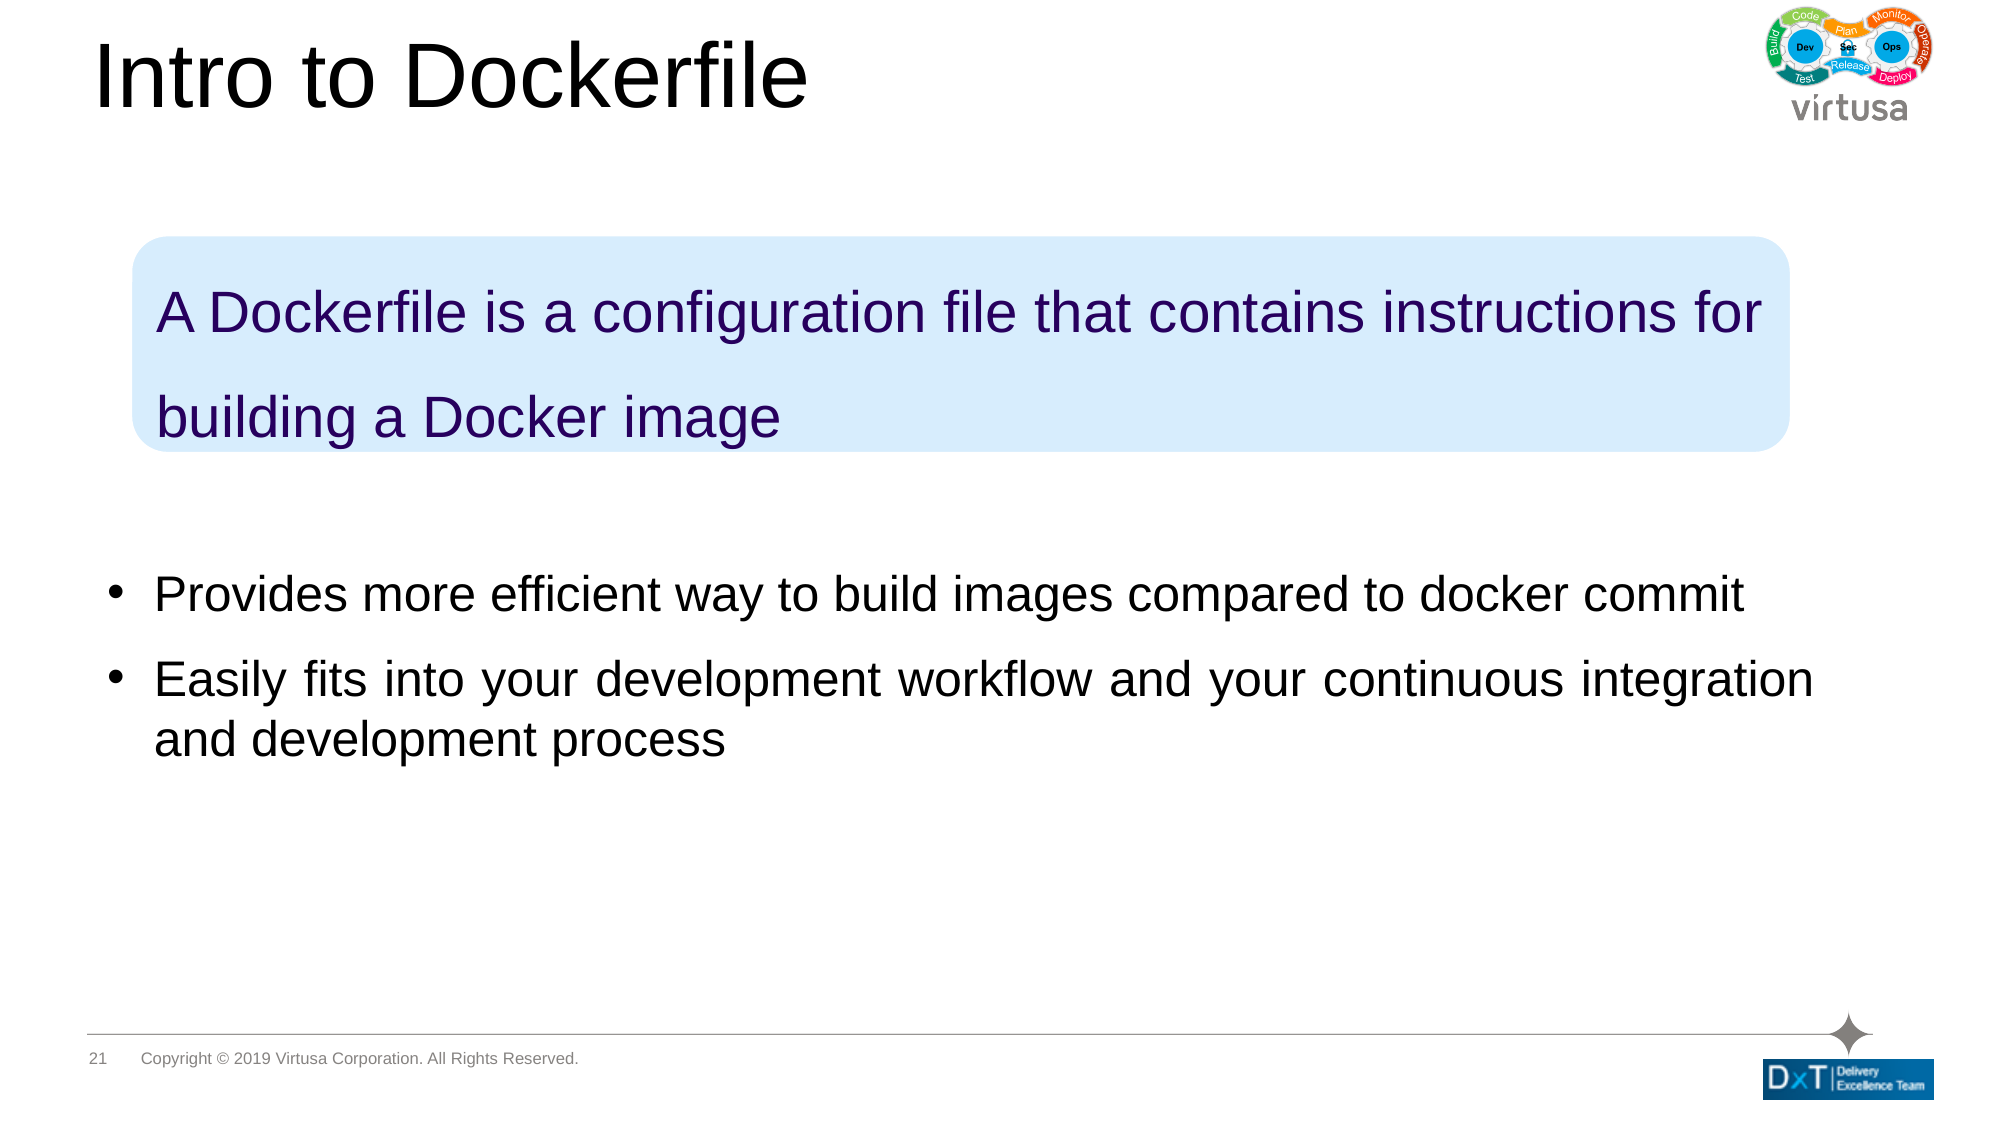

# Intro to Dockerfile
A Dockerfile is a configuration file that contains instructions for building a Docker image
Provides more efficient way to build images compared to docker commit
Easily fits into your development workflow and your continuous integration and development process